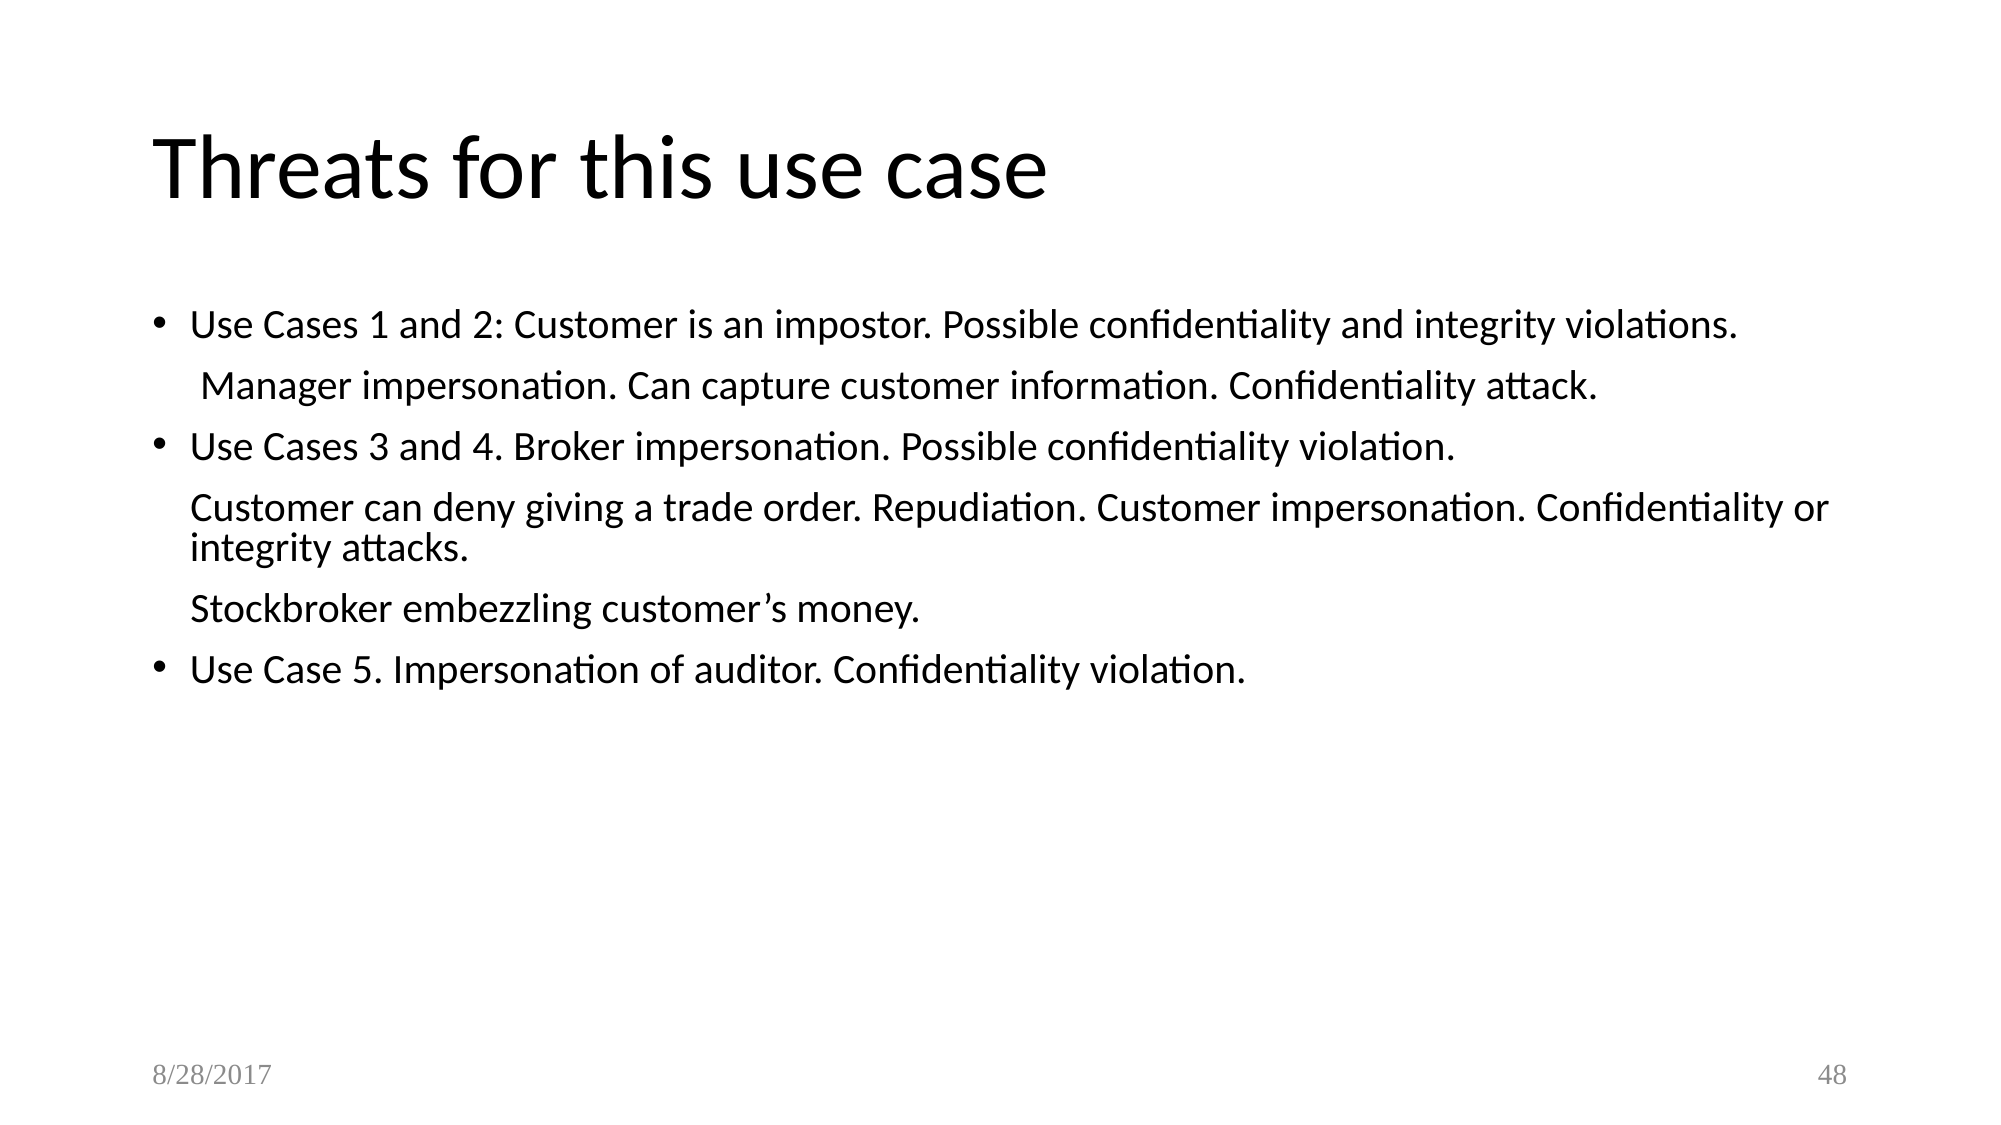

Threats for this use case
Use Cases 1 and 2: Customer is an impostor. Possible confidentiality and integrity violations.
     Manager impersonation. Can capture customer information. Confidentiality attack.
Use Cases 3 and 4. Broker impersonation. Possible confidentiality violation.
    Customer can deny giving a trade order. Repudiation. Customer impersonation. Confidentiality or integrity attacks.
    Stockbroker embezzling customer’s money.
Use Case 5. Impersonation of auditor. Confidentiality violation.
8/28/2017
48